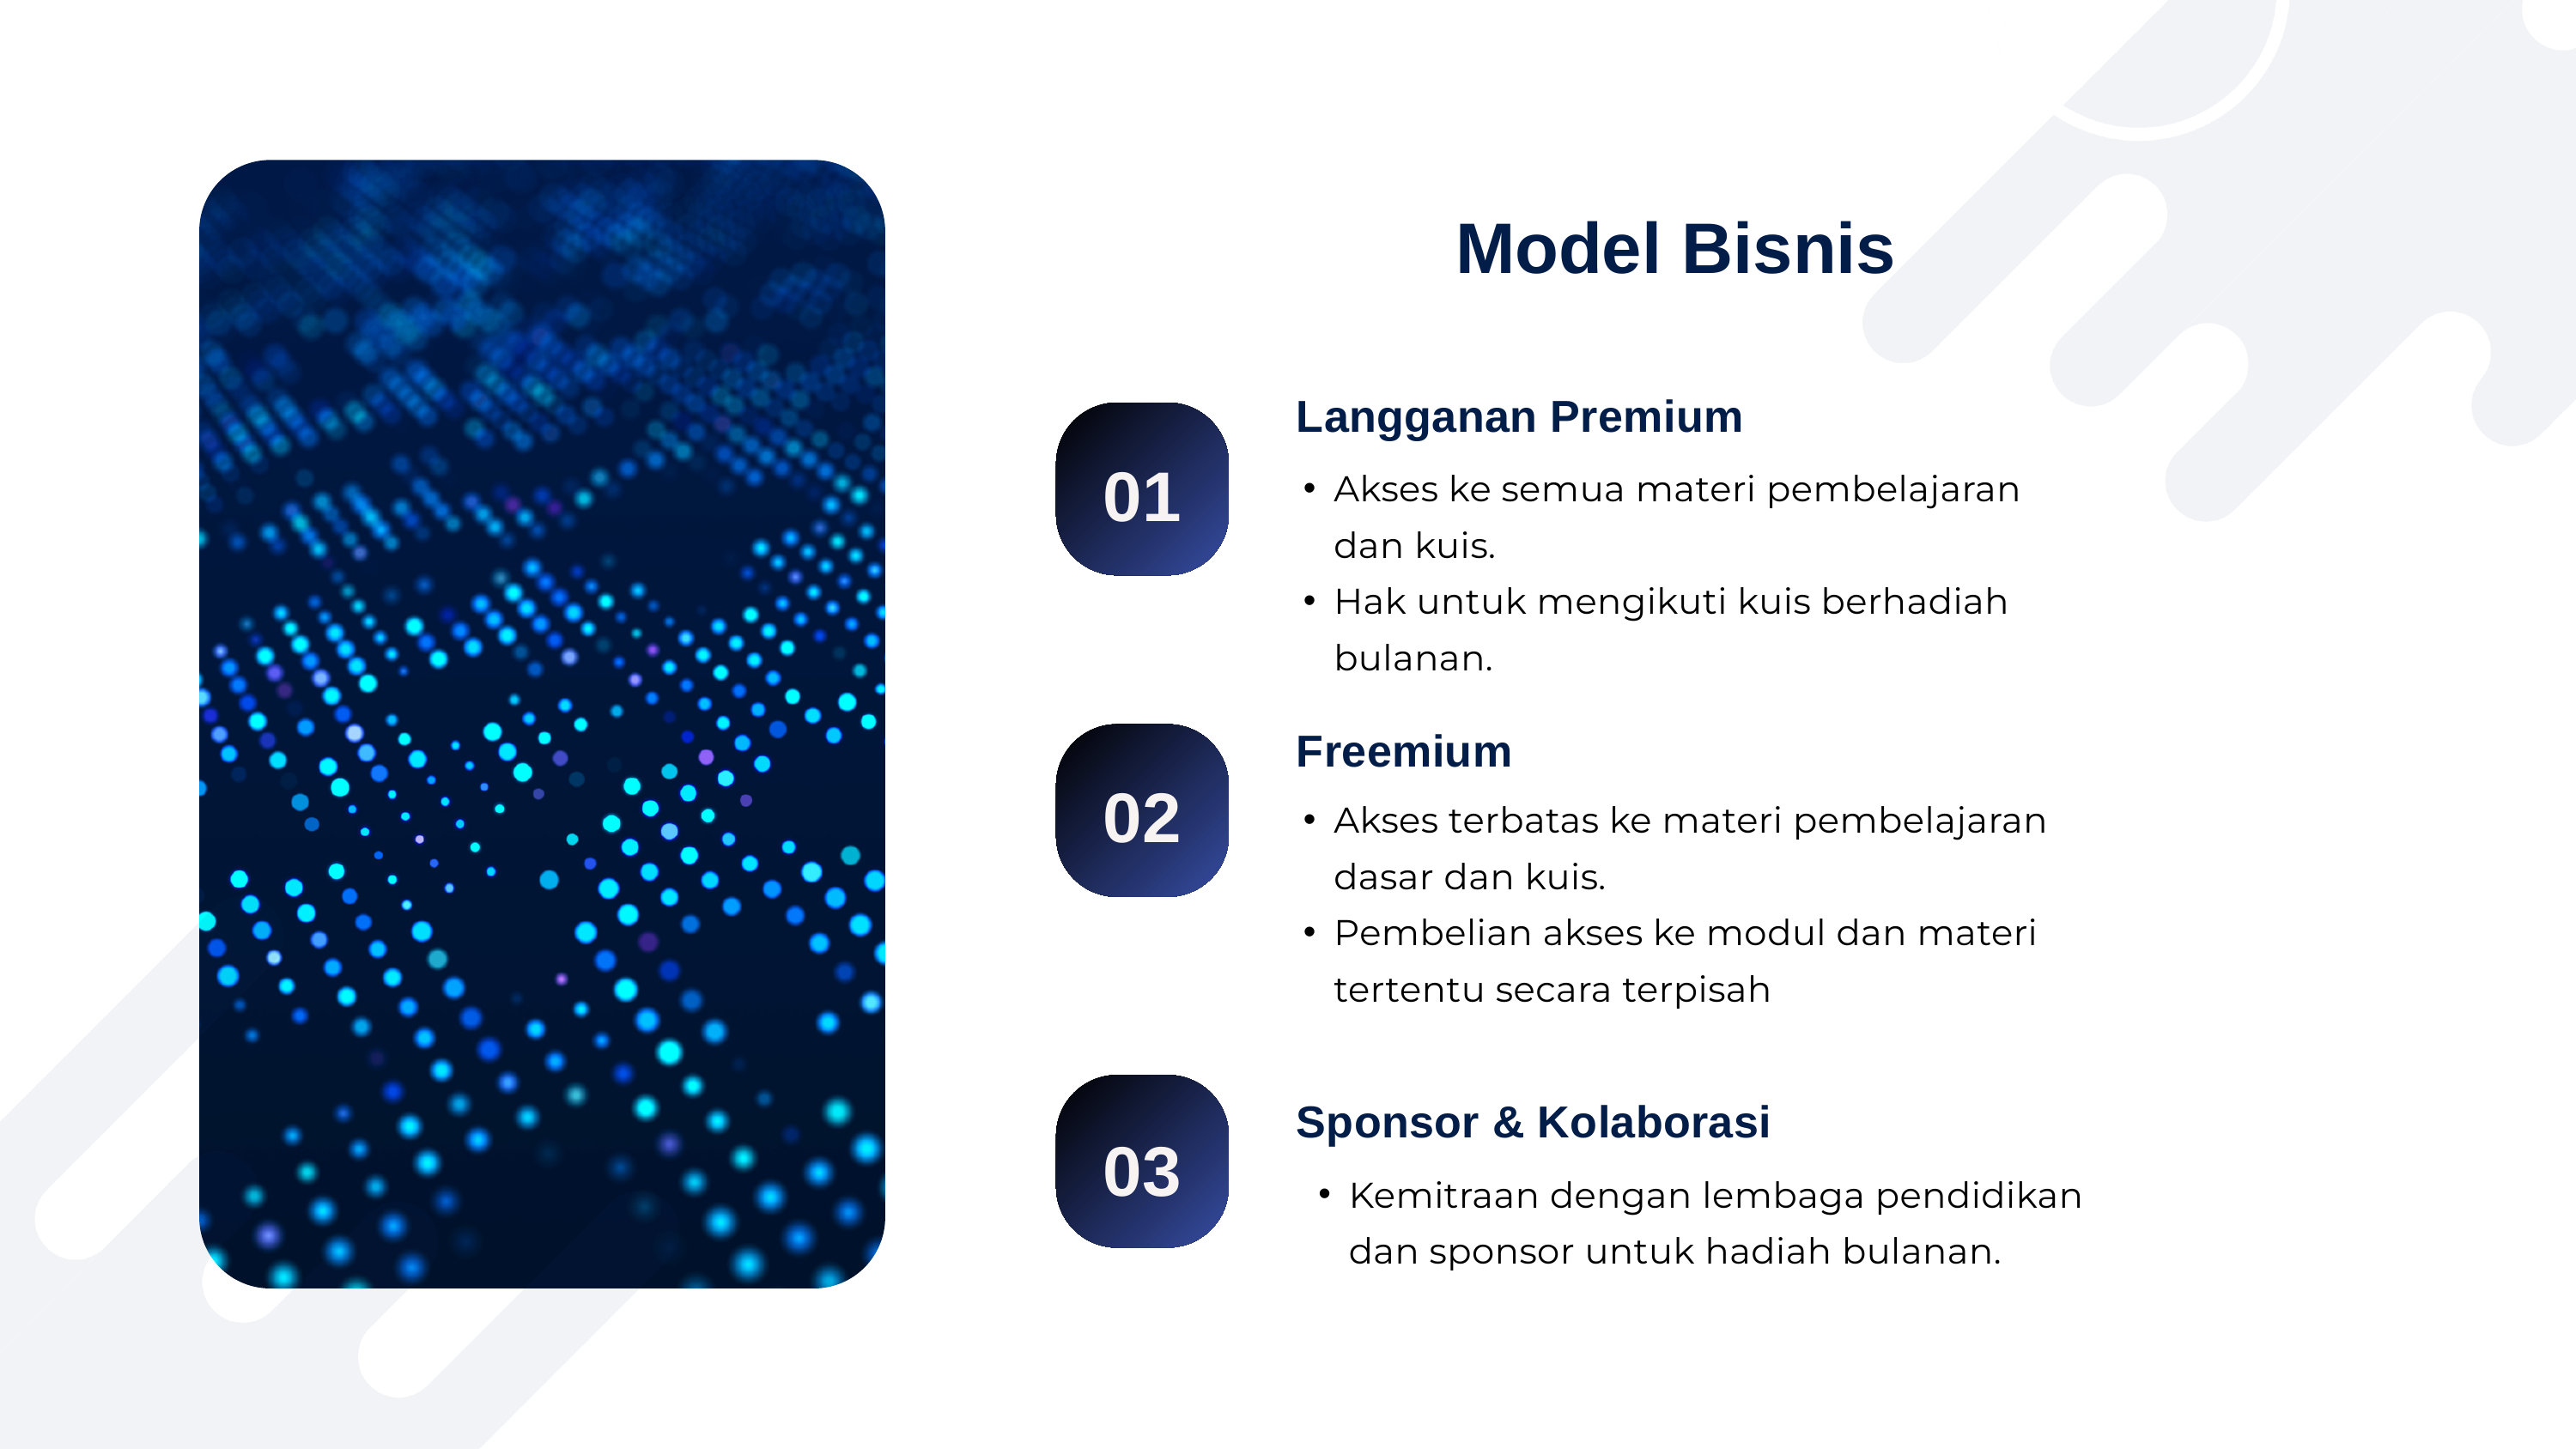

Model Bisnis
Langganan Premium

01
Akses ke semua materi pembelajaran dan kuis.
Hak untuk mengikuti kuis berhadiah bulanan.
Freemium

02
Akses terbatas ke materi pembelajaran dasar dan kuis.
Pembelian akses ke modul dan materi tertentu secara terpisah

Sponsor & Kolaborasi
03
Kemitraan dengan lembaga pendidikan dan sponsor untuk hadiah bulanan.